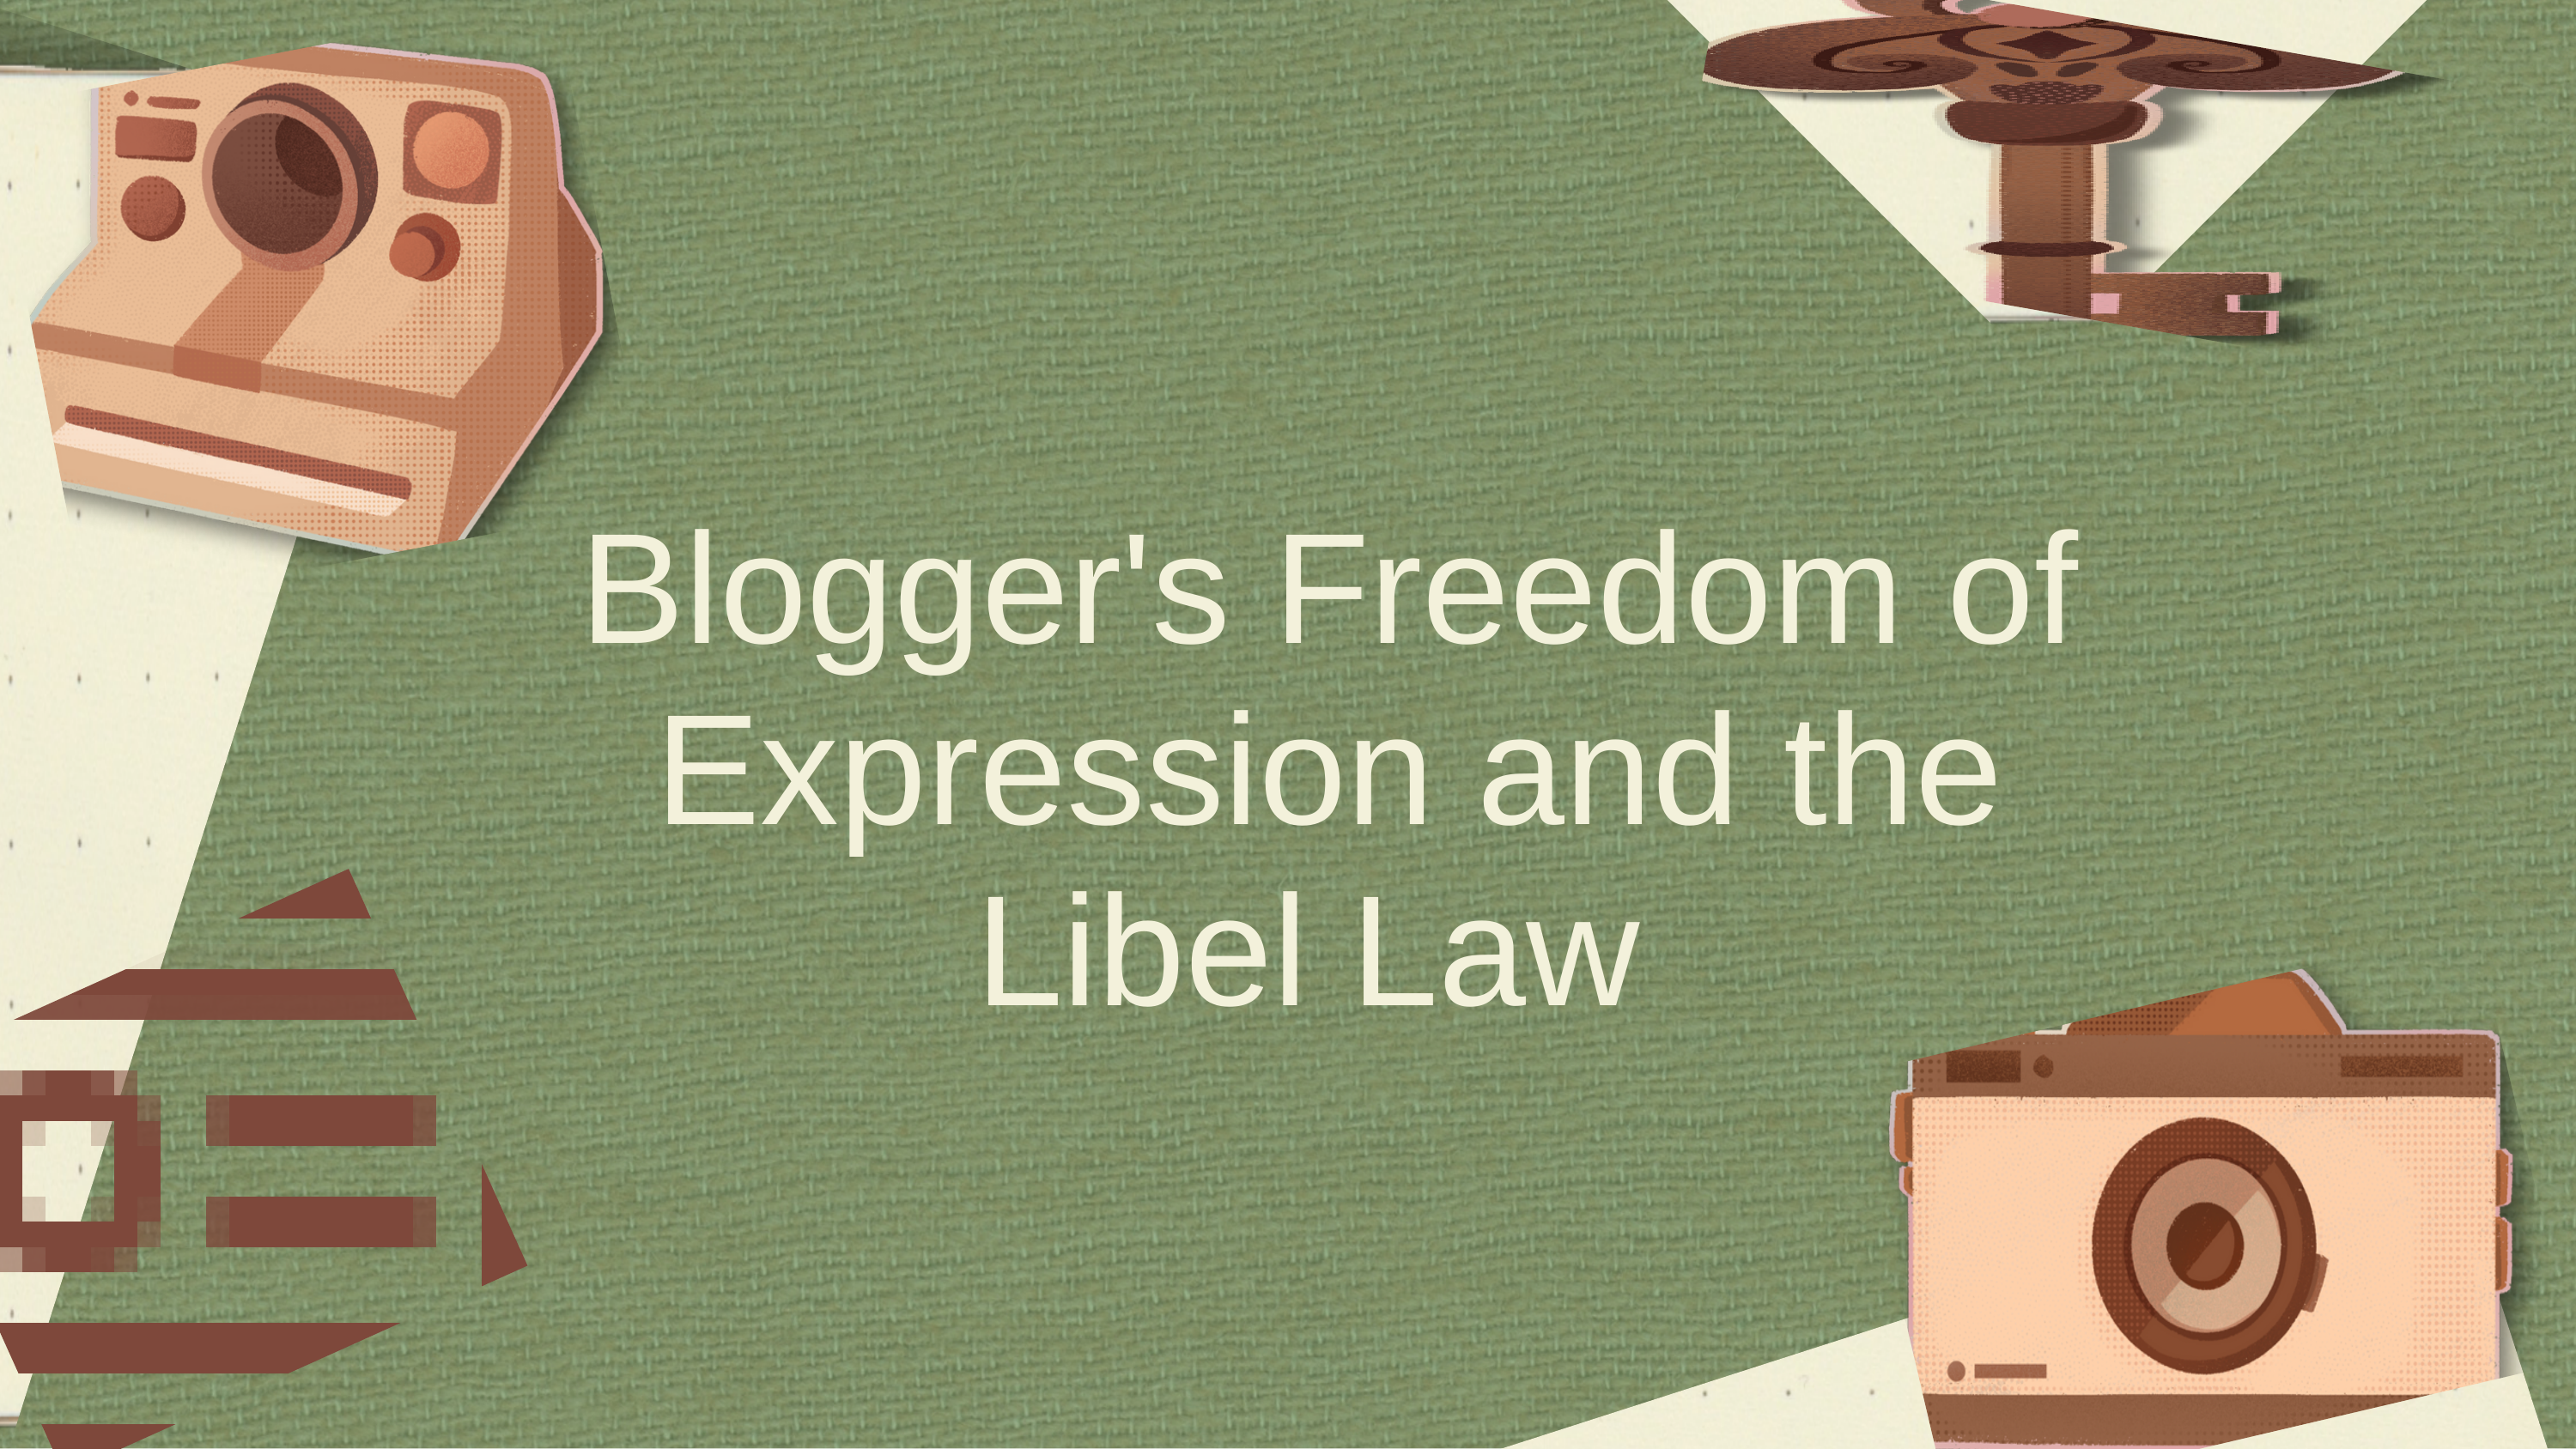

Blogger's Freedom of Expression and the Libel Law